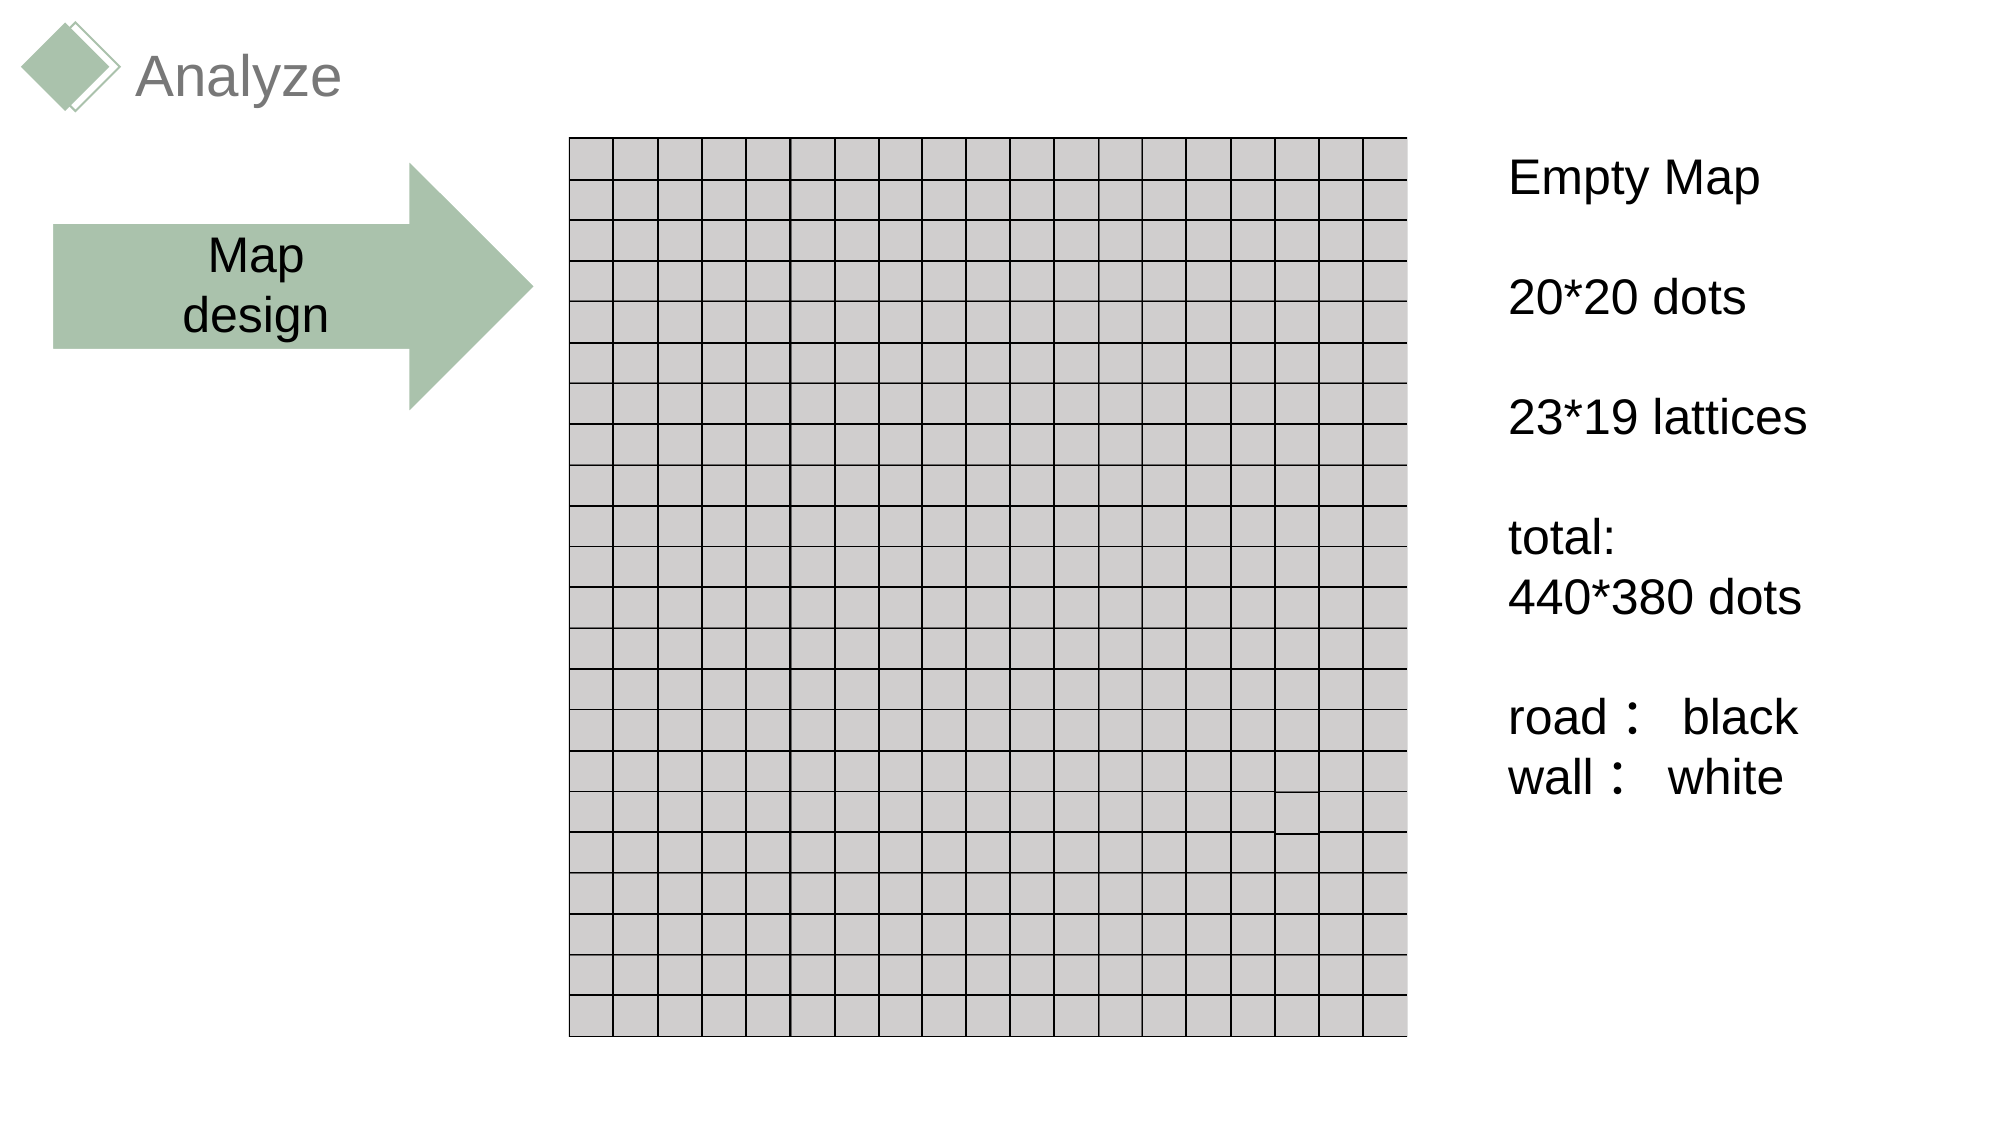

Analyze

Empty Map

20*20 dots

23*19 lattices

total:
440*380 dots

road：black
wall：white

Map
design